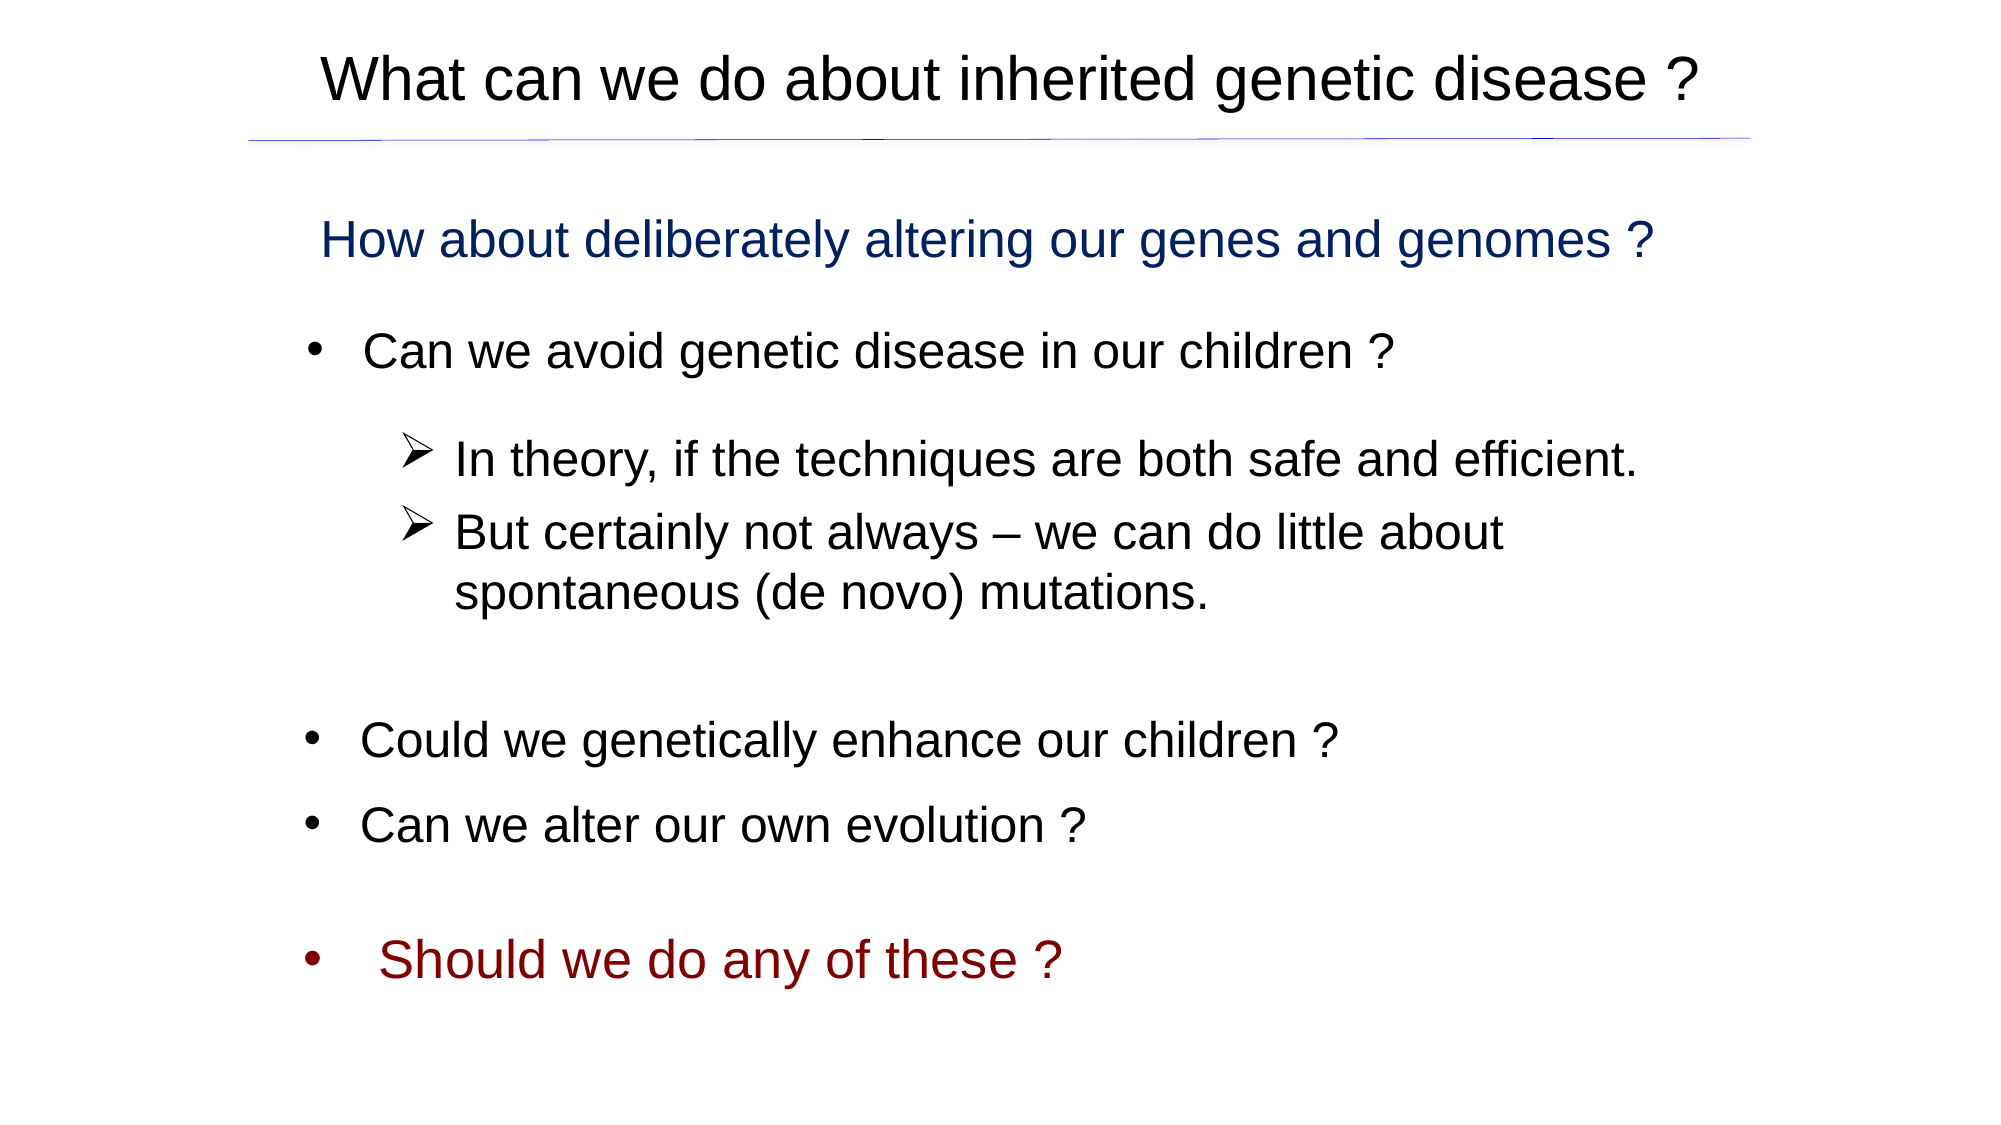

What can we do about inherited genetic disease ?
How about deliberately altering our genes and genomes ?
Can we avoid genetic disease in our children ?

In theory, if the techniques are both safe and efficient.
But certainly not always – we can do little about spontaneous (de novo) mutations.
Could we genetically enhance our children ?
Can we alter our own evolution ?
Should we do any of these ?